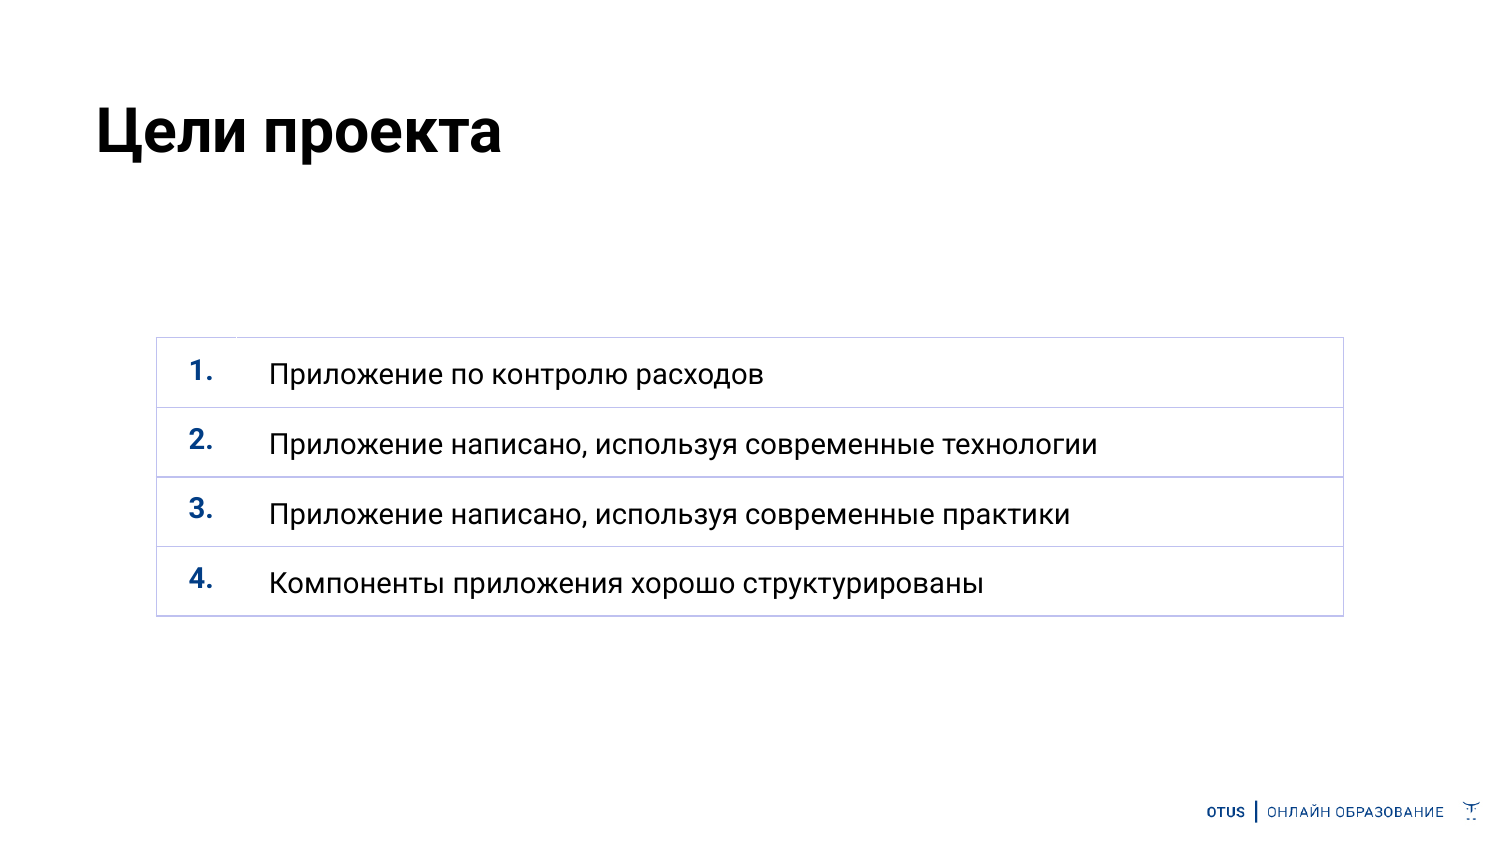

Цели проекта
| 1. | Приложение по контролю расходов |
| --- | --- |
| 2. | Приложение написано, используя современные технологии |
| 3. | Приложение написано, используя современные практики |
| 4. | Компоненты приложения хорошо структурированы |